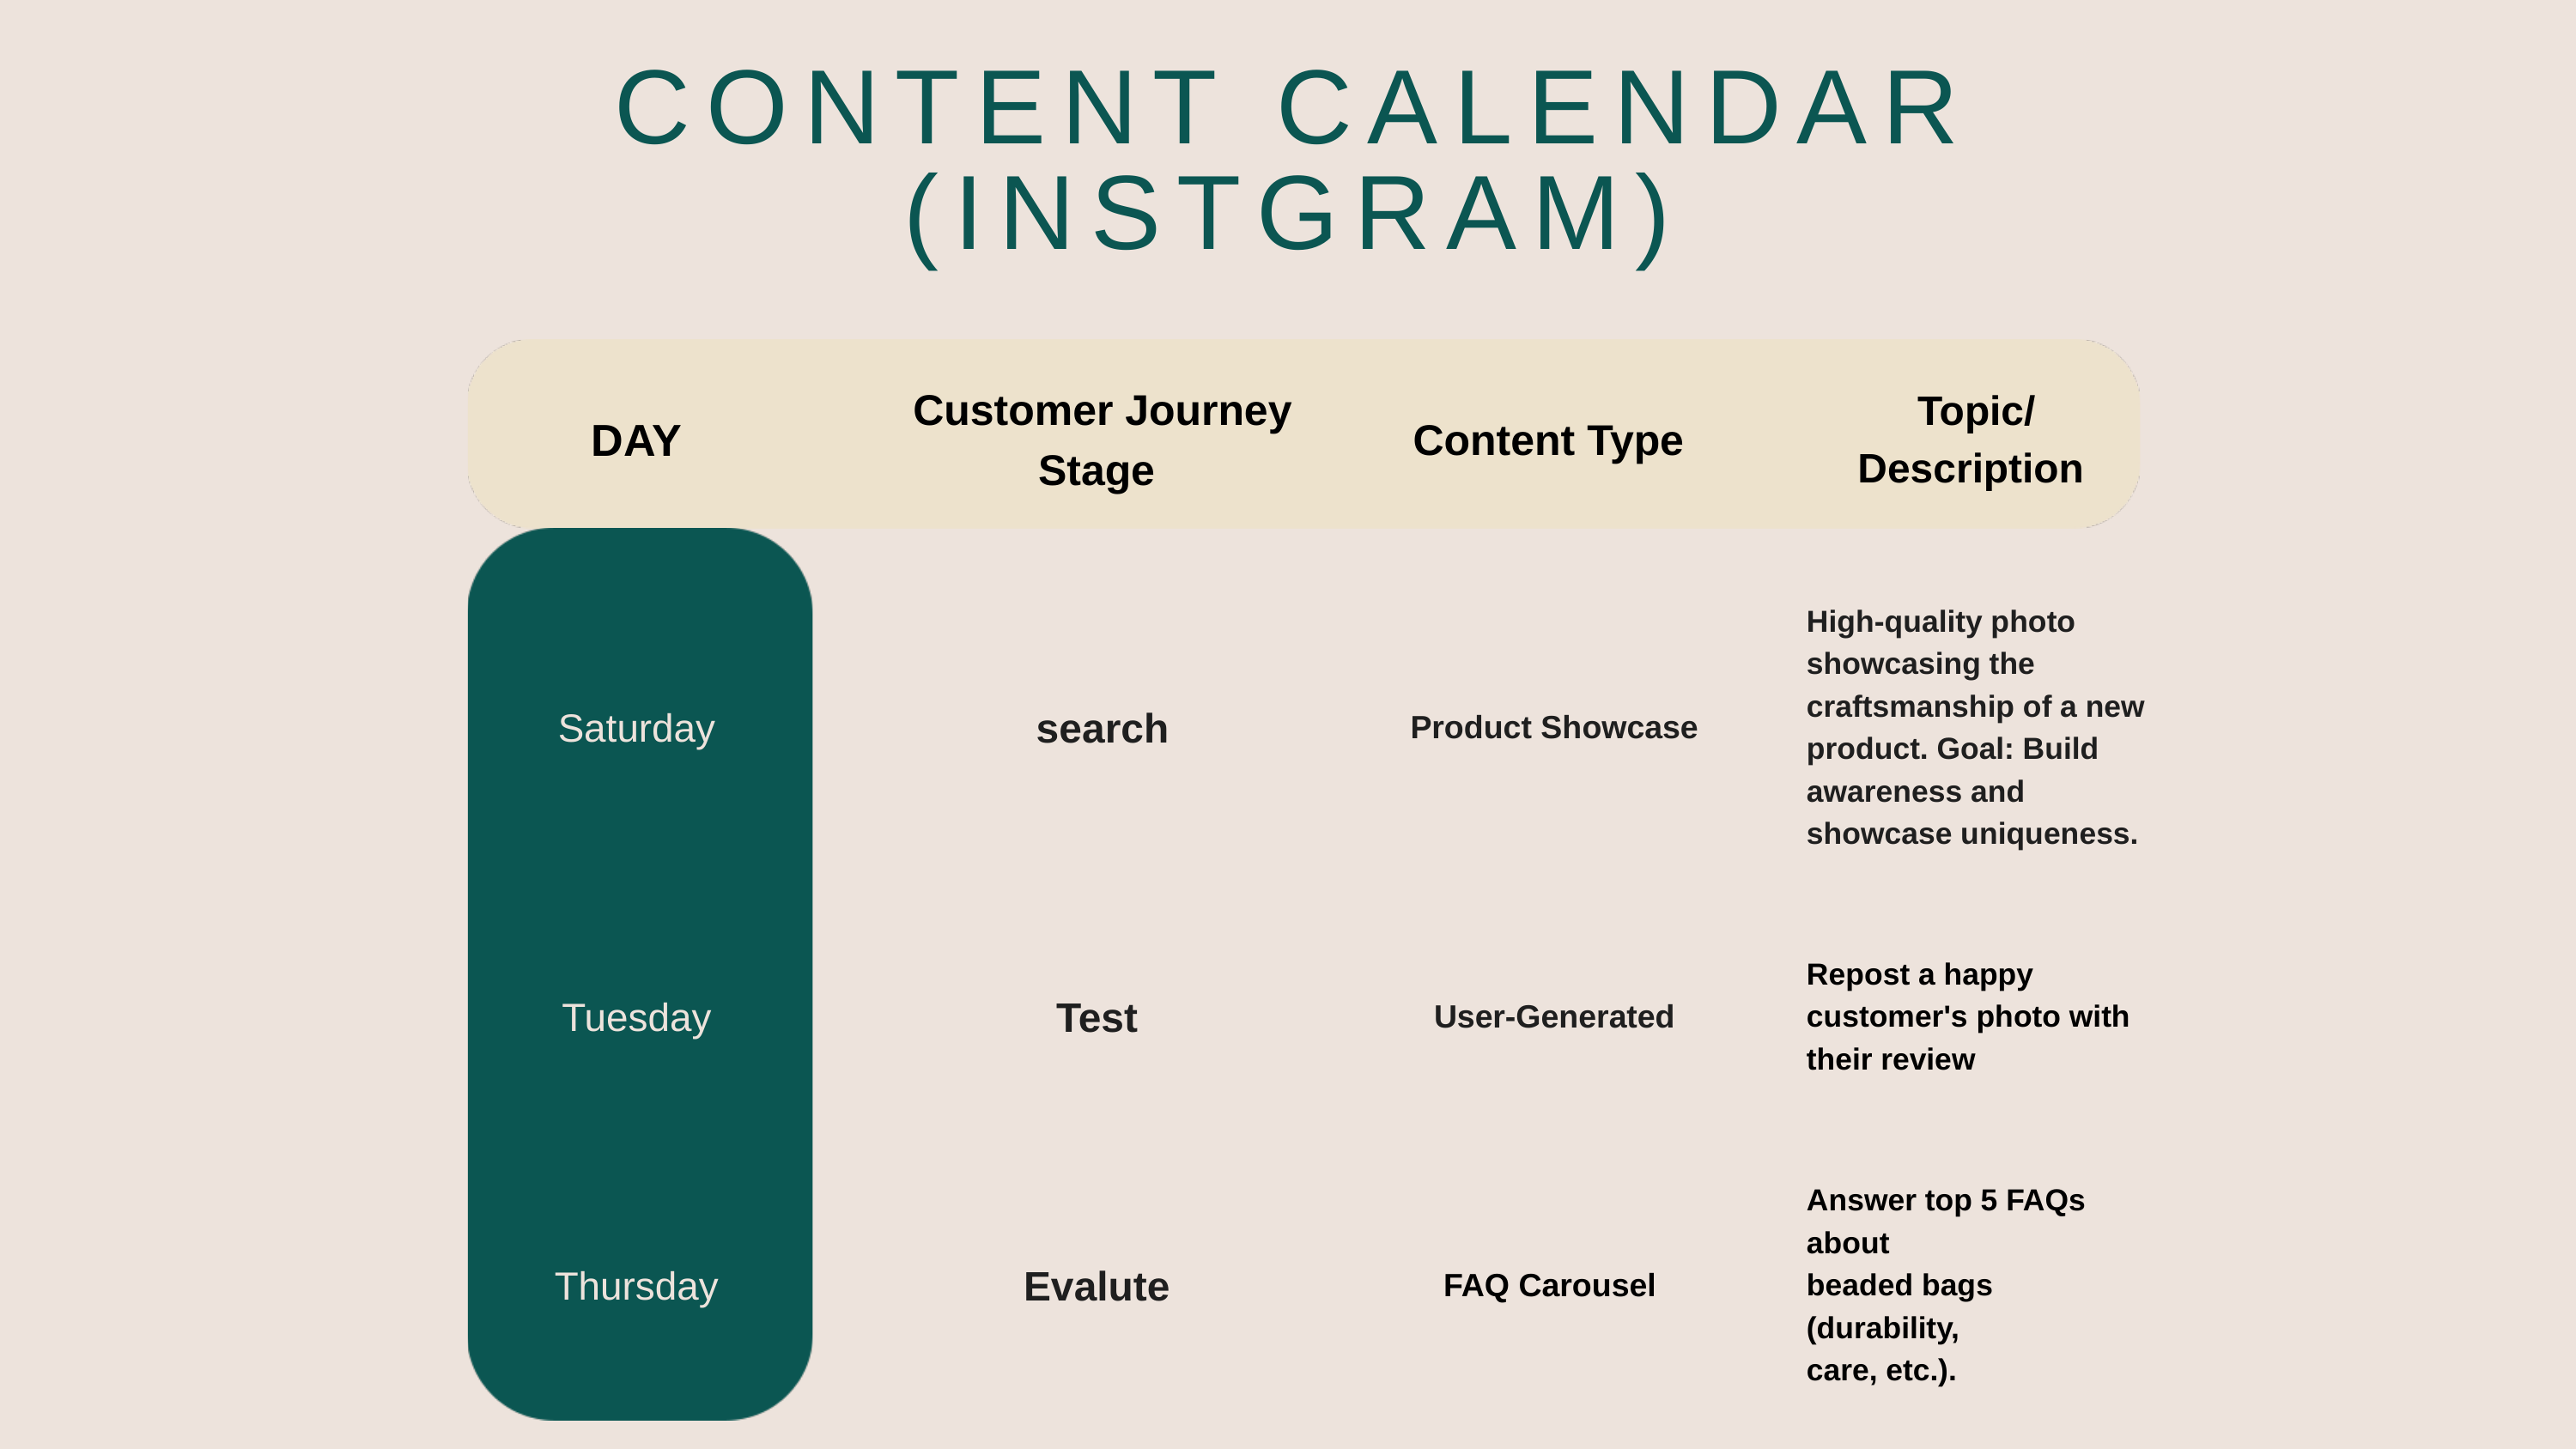

CONTENT CALENDAR
(INSTGRAM)
| DAY | Customer Journey Stage | Content Type | Topic/Description |
| --- | --- | --- | --- |
| Saturday | search | Product Showcase | High-quality photo showcasing the craftsmanship of a new product. Goal: Build awareness and showcase uniqueness. |
| Tuesday | Test | User‐Generated | Repost a happy customer's photo with their review |
| Thursday | Evalute | FAQ Carousel | Answer top 5 FAQs about beaded bags (durability, care, etc.). |